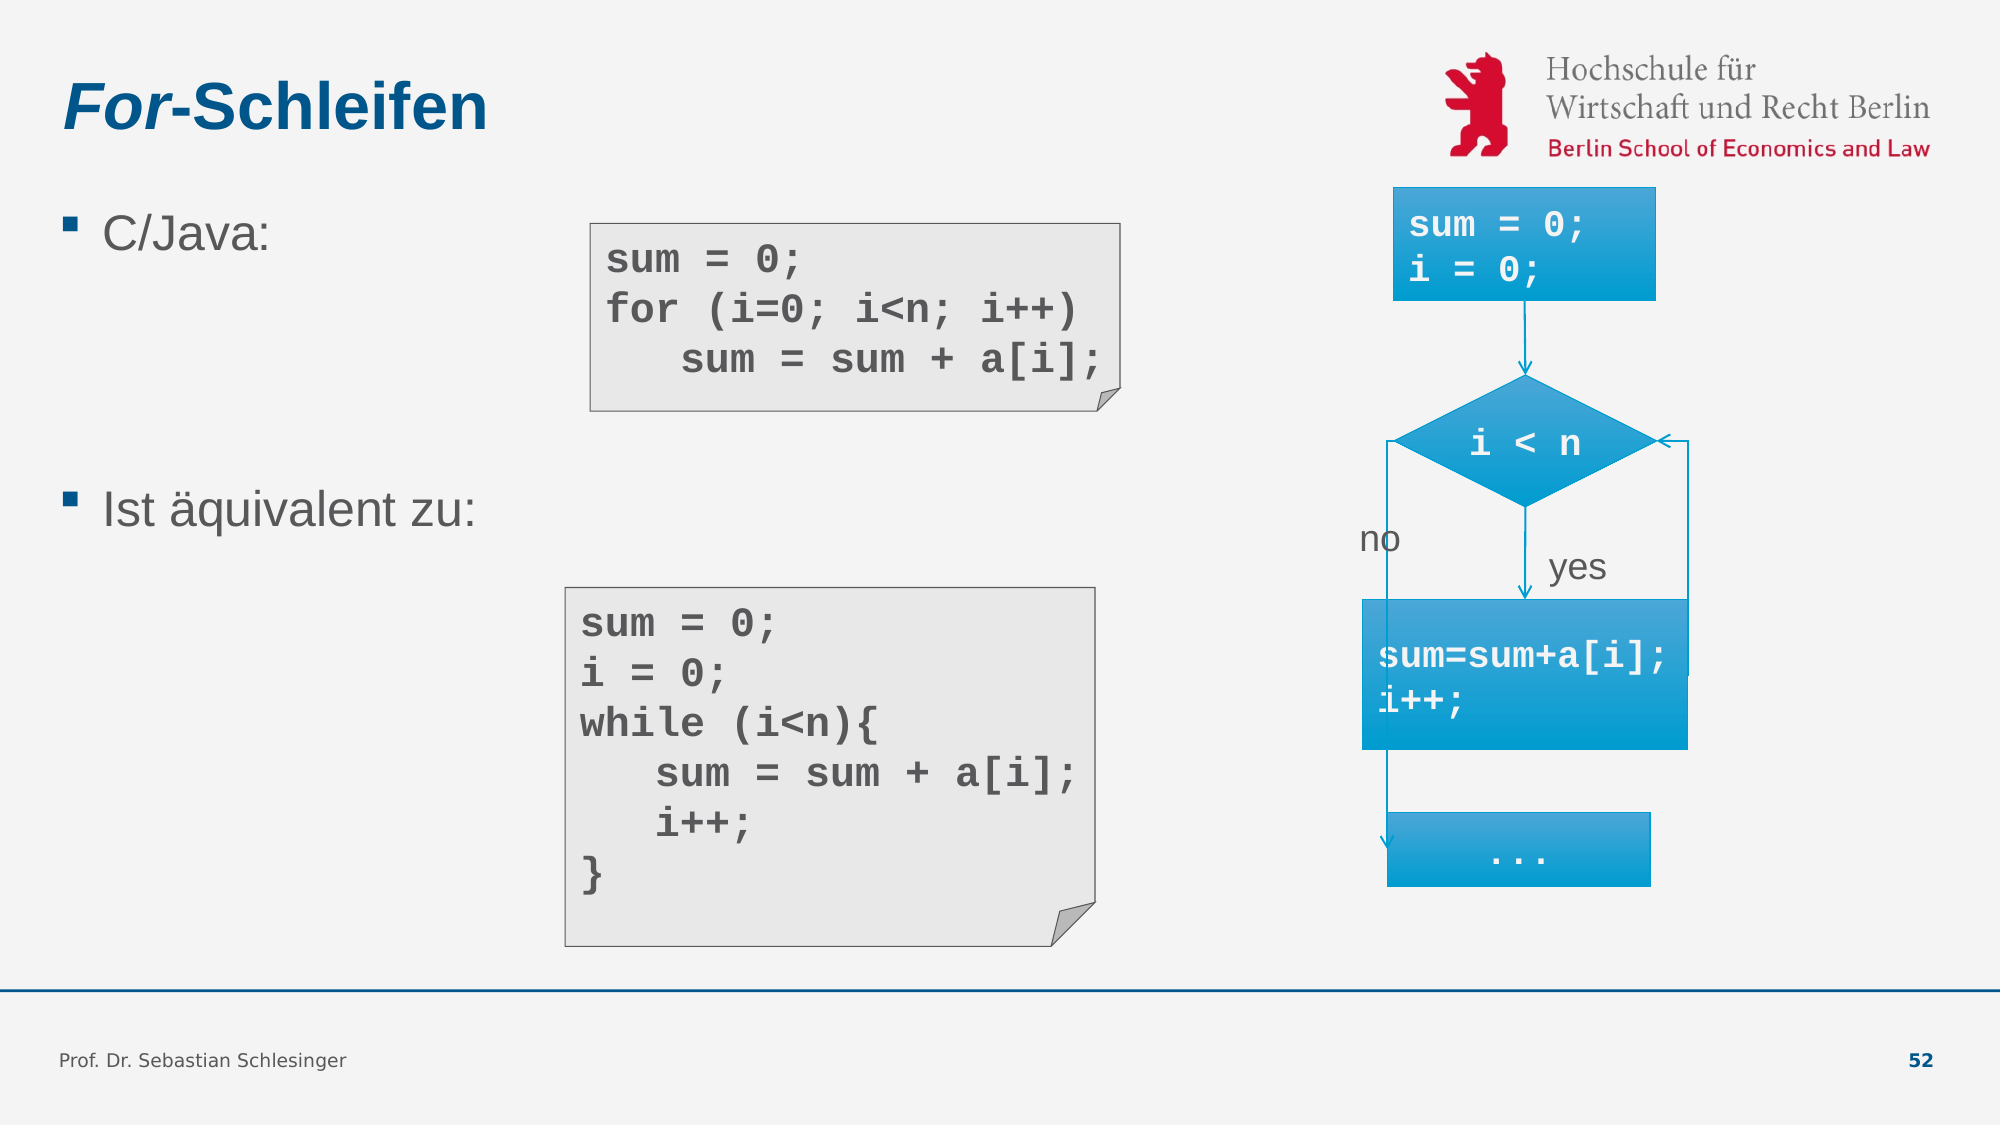

# For-Schleifen
sum = 0;
i = 0;
C/Java:

Ist äquivalent zu:
sum = 0;
for (i=0; i<n; i++)
   sum = sum + a[i];
i < n
no
yes
sum = 0;
i = 0;
while (i<n){
   sum = sum + a[i];
   i++;
}
sum=sum+a[i];
i++;
...
Prof. Dr. Sebastian Schlesinger
52